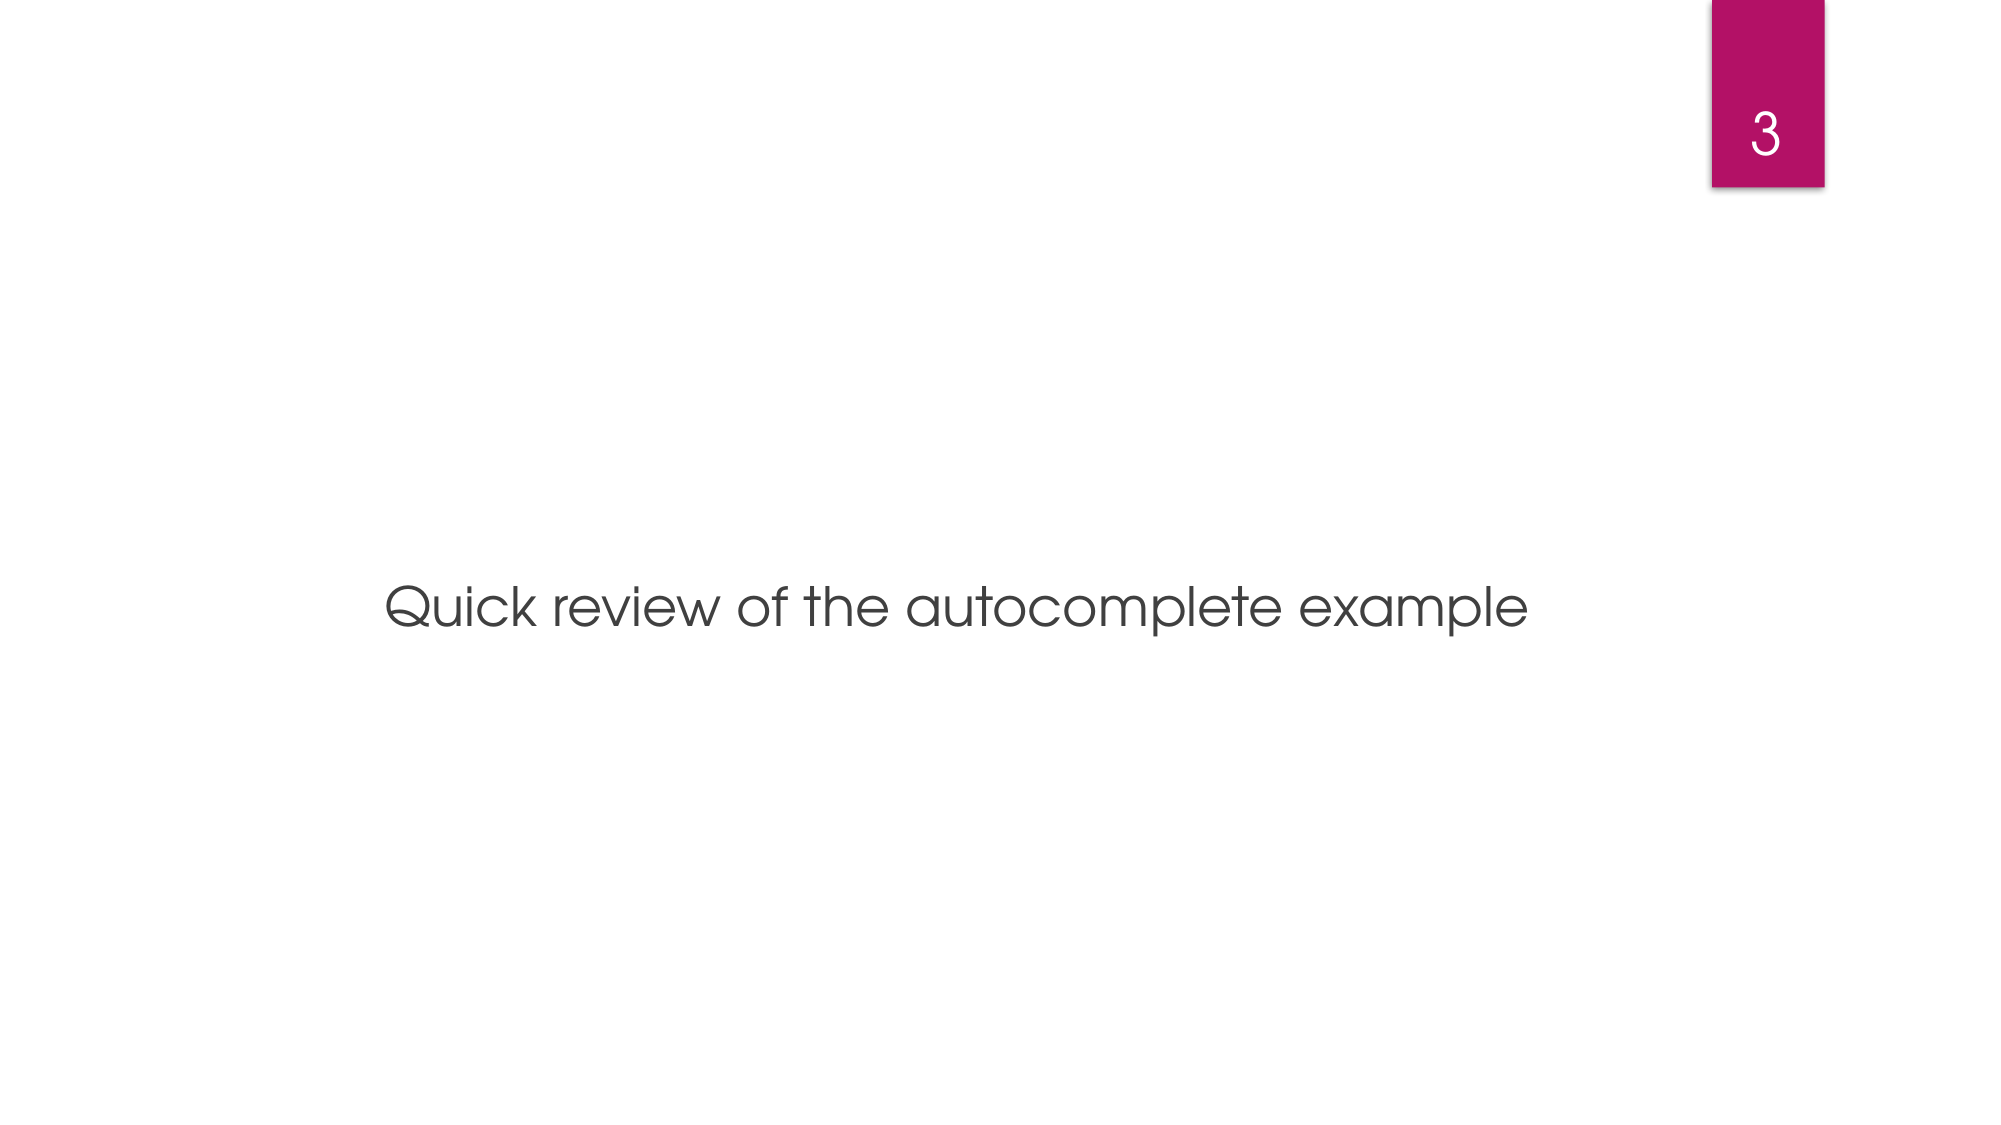

3
Quick review of the autocomplete example